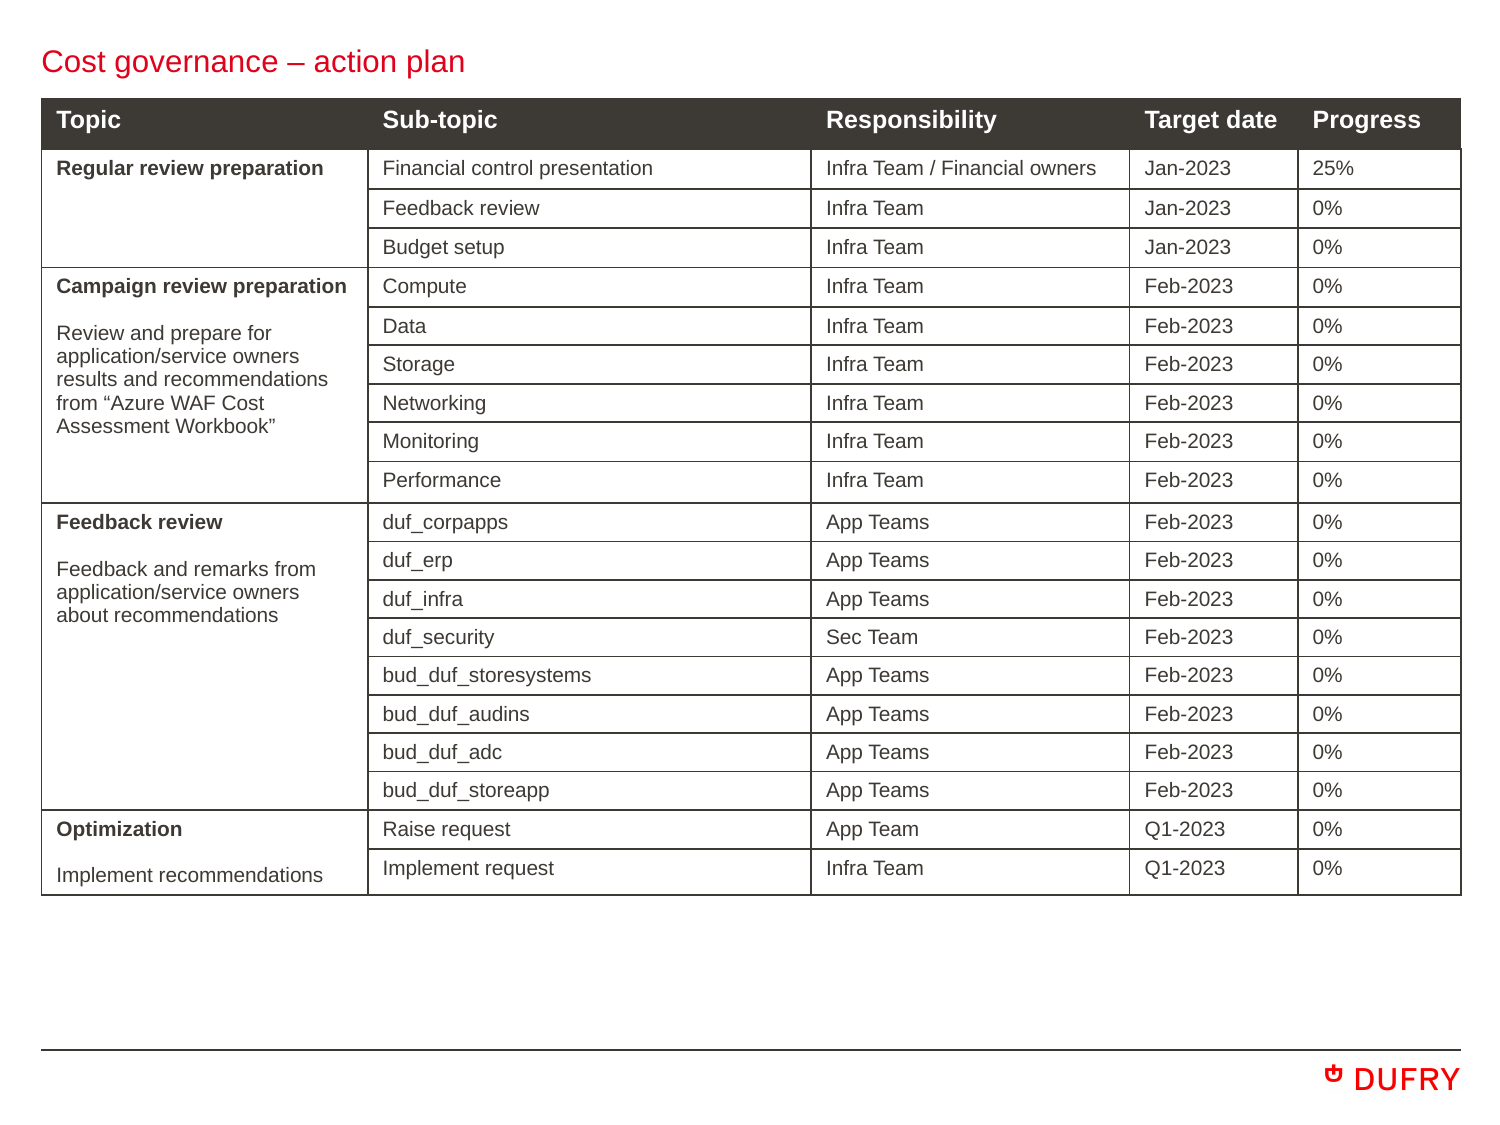

# Cost governance – action plan
| Topic | Sub-topic | Responsibility | Target date | Progress |
| --- | --- | --- | --- | --- |
| Regular review preparation | Financial control presentation | Infra Team / Financial owners | Jan-2023 | 25% |
|  | Feedback review | Infra Team | Jan-2023 | 0% |
|  | Budget setup | Infra Team | Jan-2023 | 0% |
| Campaign review preparation Review and prepare for application/service owners results and recommendations from “Azure WAF Cost Assessment Workbook” | Compute | Infra Team | Feb-2023 | 0% |
|  | Data | Infra Team | Feb-2023 | 0% |
|  | Storage | Infra Team | Feb-2023 | 0% |
|  | Networking | Infra Team | Feb-2023 | 0% |
|  | Monitoring | Infra Team | Feb-2023 | 0% |
|  | Performance | Infra Team | Feb-2023 | 0% |
| Feedback review Feedback and remarks from application/service owners about recommendations | duf\_corpapps | App Teams | Feb-2023 | 0% |
|  | duf\_erp | App Teams | Feb-2023 | 0% |
|  | duf\_infra | App Teams | Feb-2023 | 0% |
|  | duf\_security | Sec Team | Feb-2023 | 0% |
|  | bud\_duf\_storesystems | App Teams | Feb-2023 | 0% |
|  | bud\_duf\_audins | App Teams | Feb-2023 | 0% |
|  | bud\_duf\_adc | App Teams | Feb-2023 | 0% |
|  | bud\_duf\_storeapp | App Teams | Feb-2023 | 0% |
| Optimization Implement recommendations | Raise request | App Team | Q1-2023 | 0% |
|  | Implement request | Infra Team | Q1-2023 | 0% |